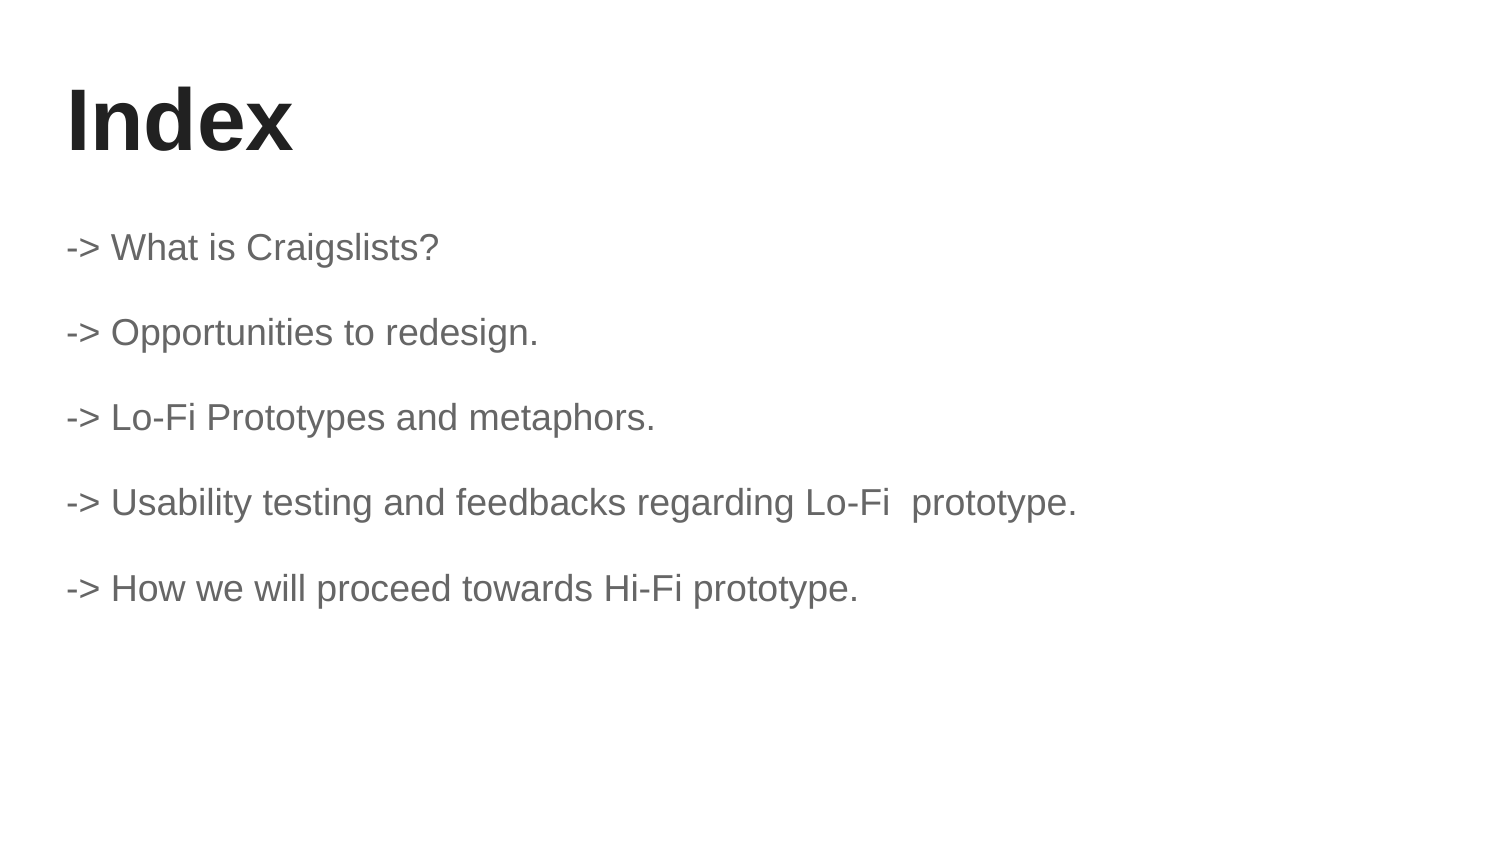

# Index
-> What is Craigslists?
-> Opportunities to redesign.
-> Lo-Fi Prototypes and metaphors.
-> Usability testing and feedbacks regarding Lo-Fi  prototype.
-> How we will proceed towards Hi-Fi prototype.